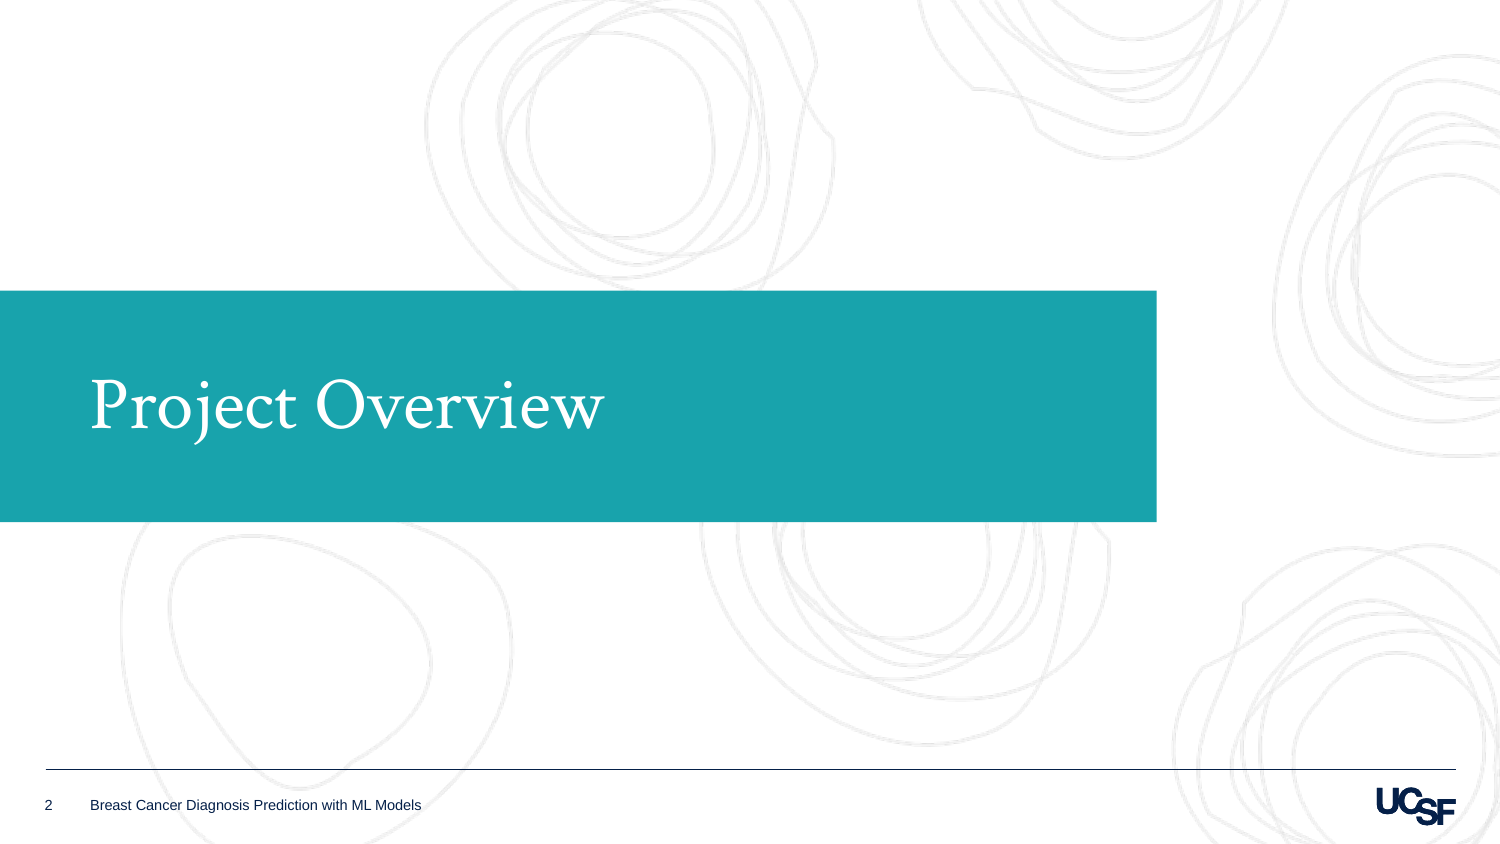

# Project Overview
2
Breast Cancer Diagnosis Prediction with ML Models